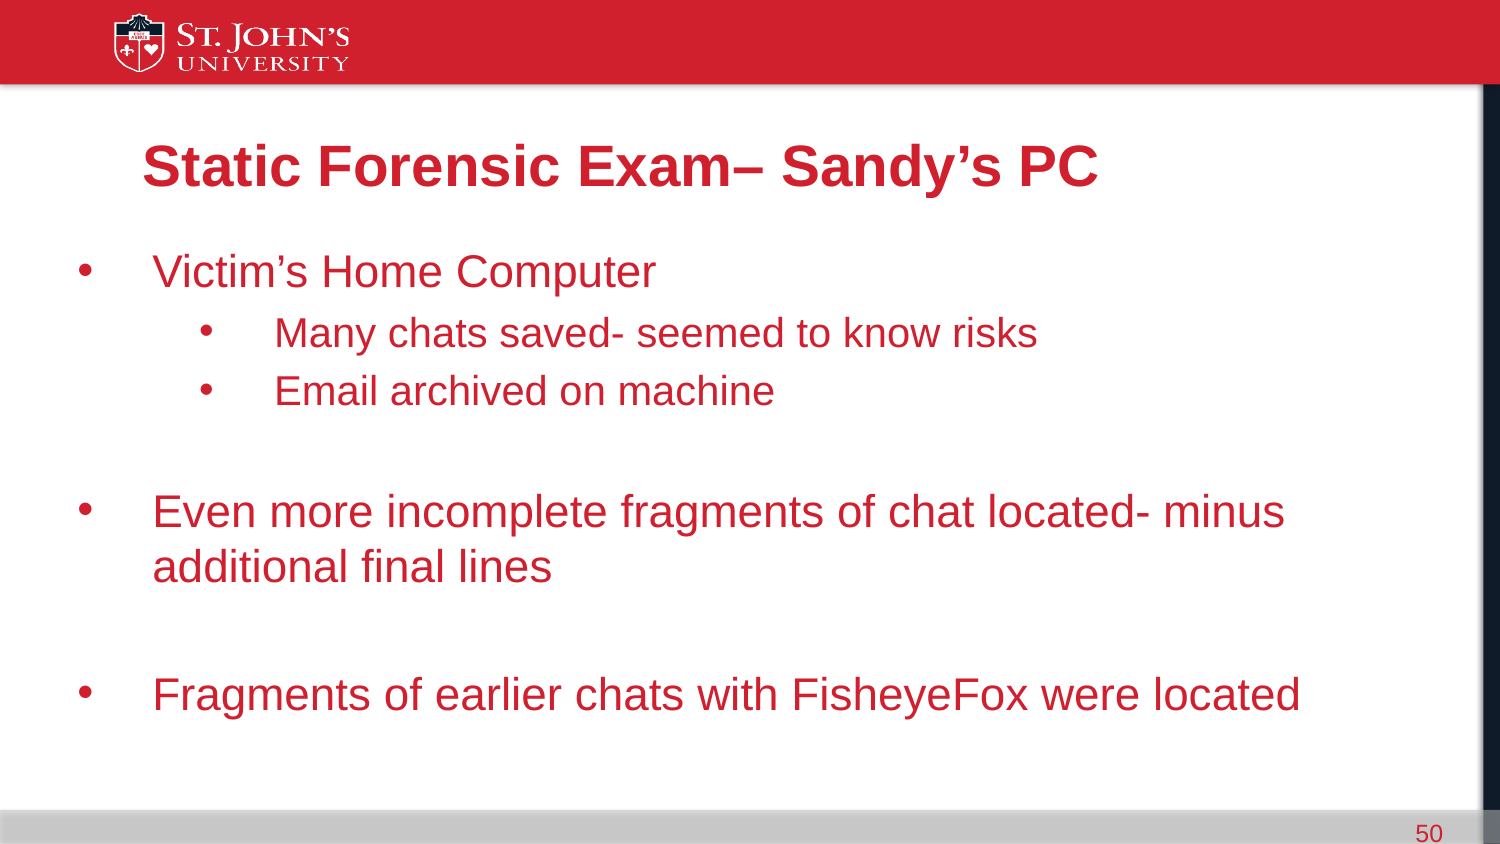

# Static Forensic Exam– Sandy’s PC
Victim’s Home Computer
Many chats saved- seemed to know risks
Email archived on machine

Even more incomplete fragments of chat located- minus additional final lines

Fragments of earlier chats with FisheyeFox were located